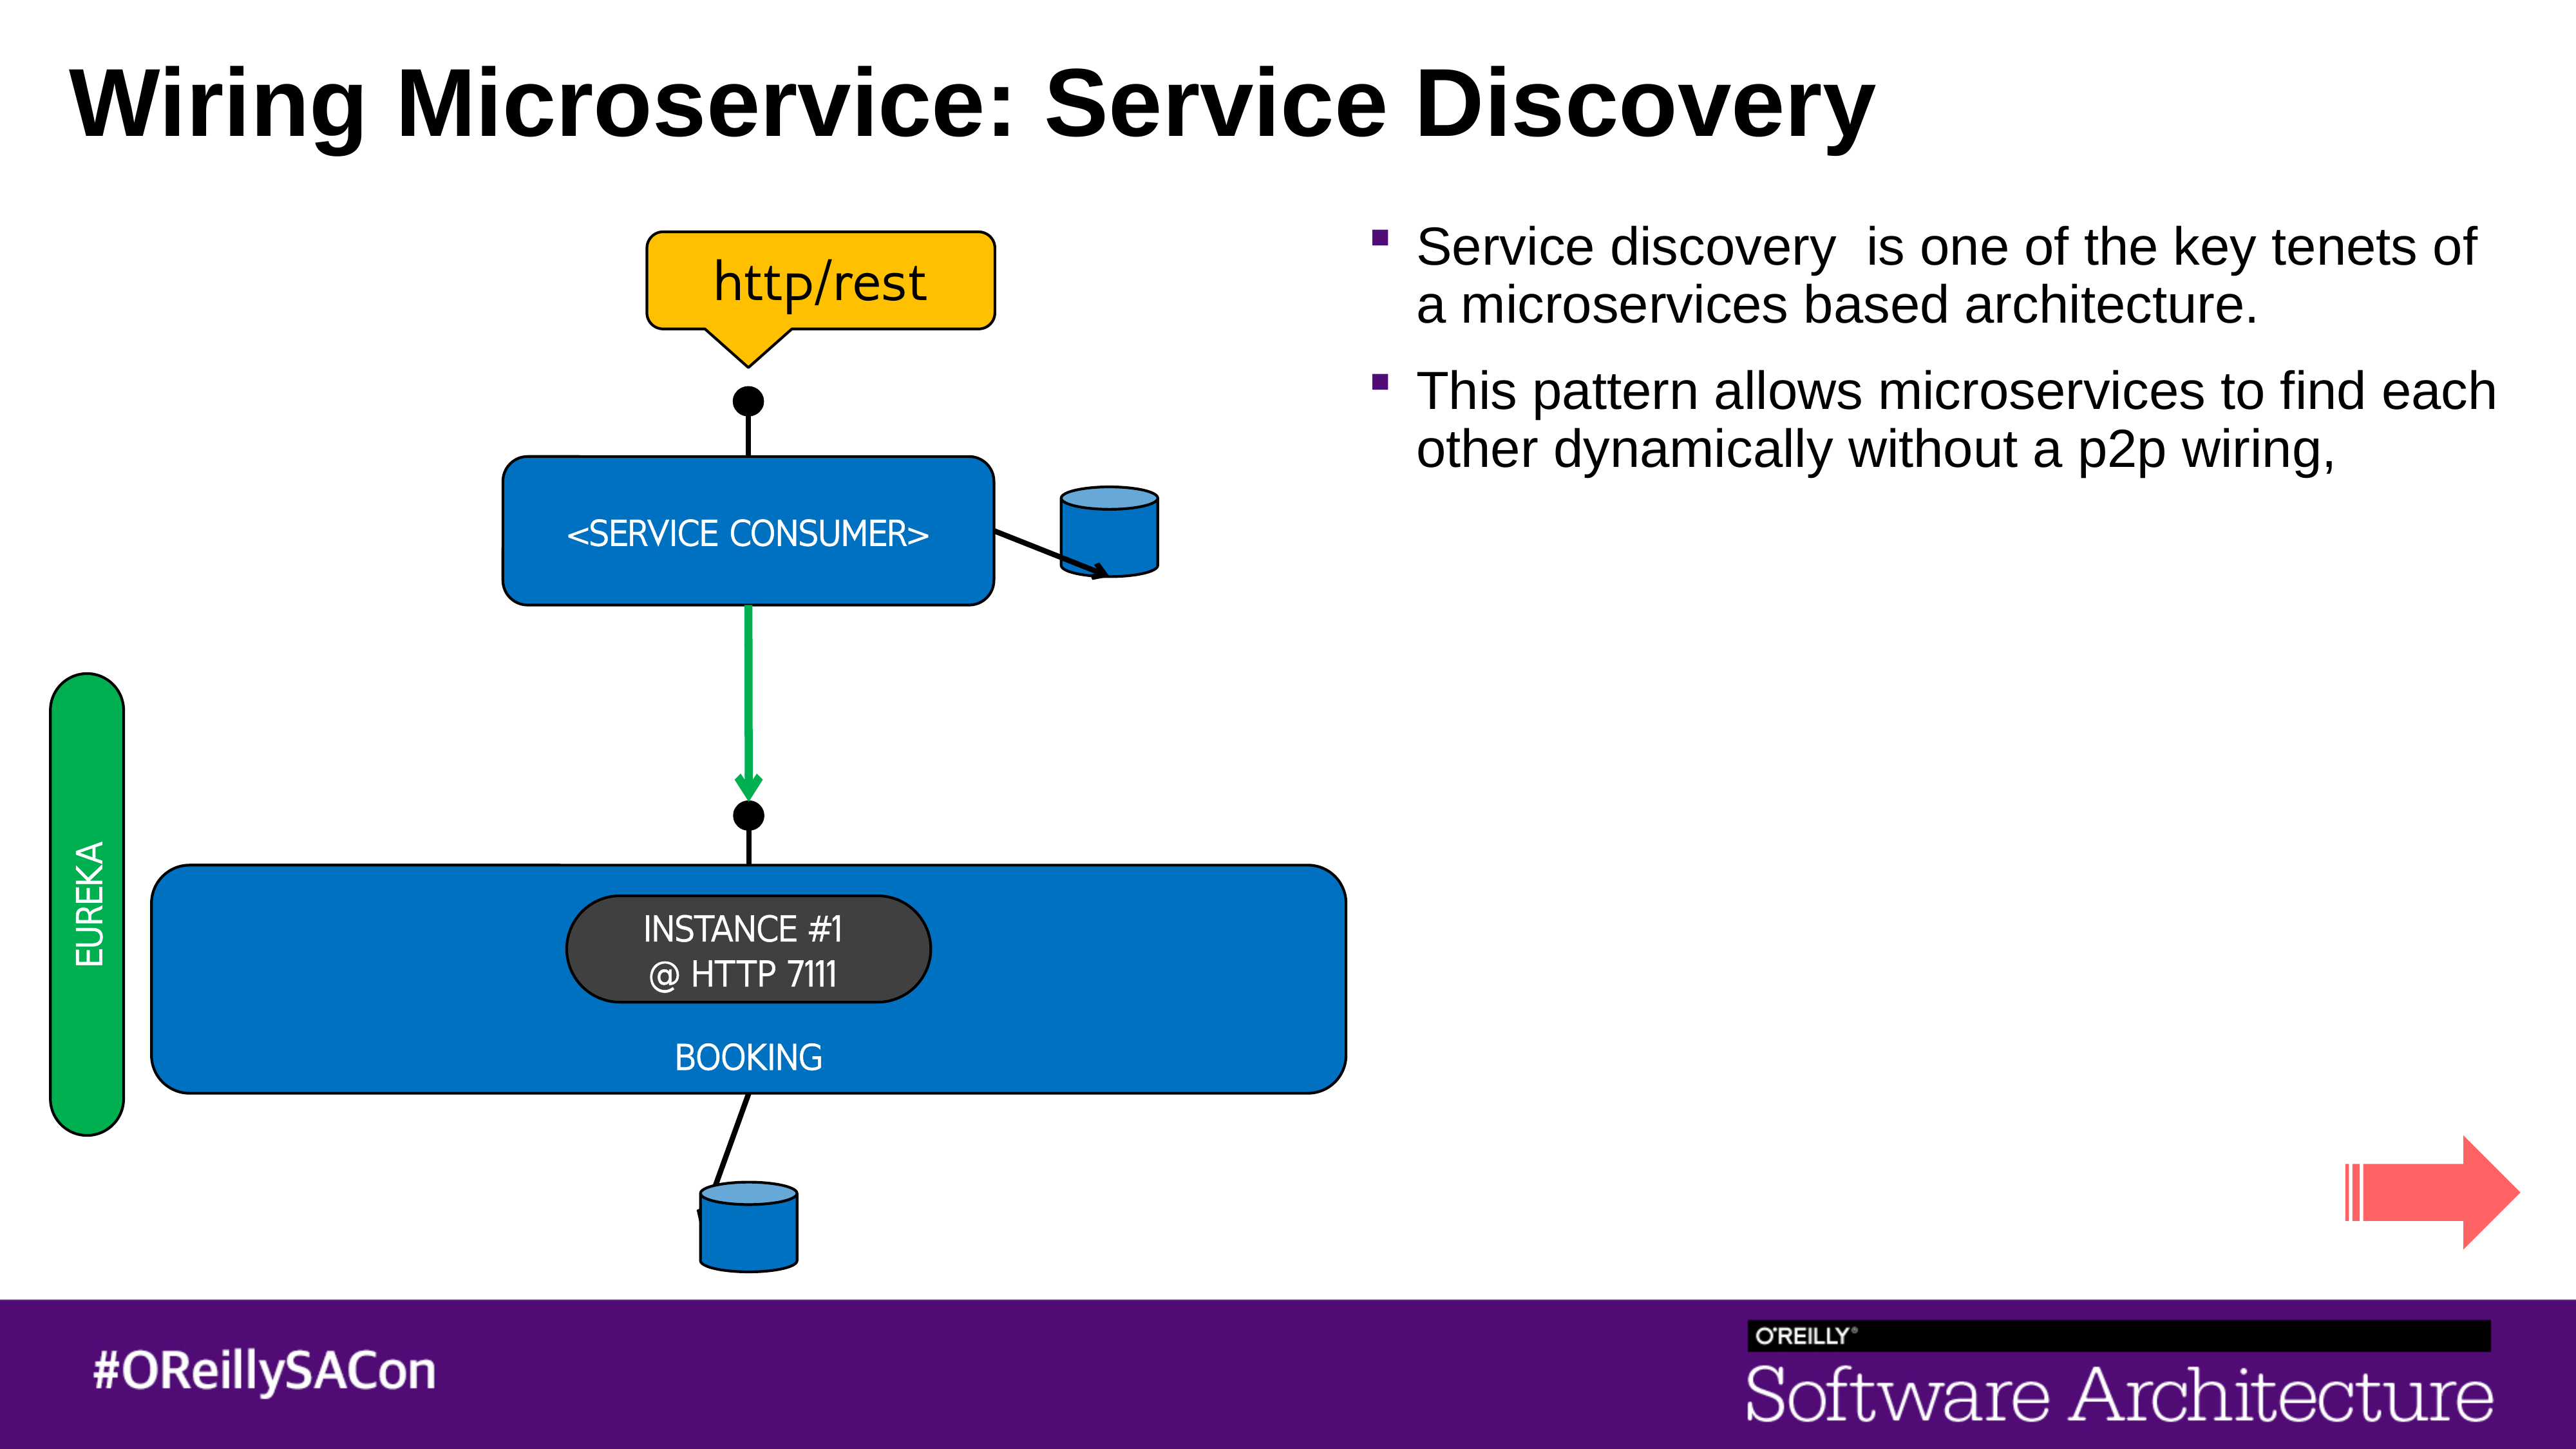

# Wiring Microservice: Service Discovery
Service discovery  is one of the key tenets of a microservices based architecture.
This pattern allows microservices to find each other dynamically without a p2p wiring,

http/rest

<SERVICE CONSUMER>

BOOKING
INSTANCE #1
@ HTTP 7111

EUREKA